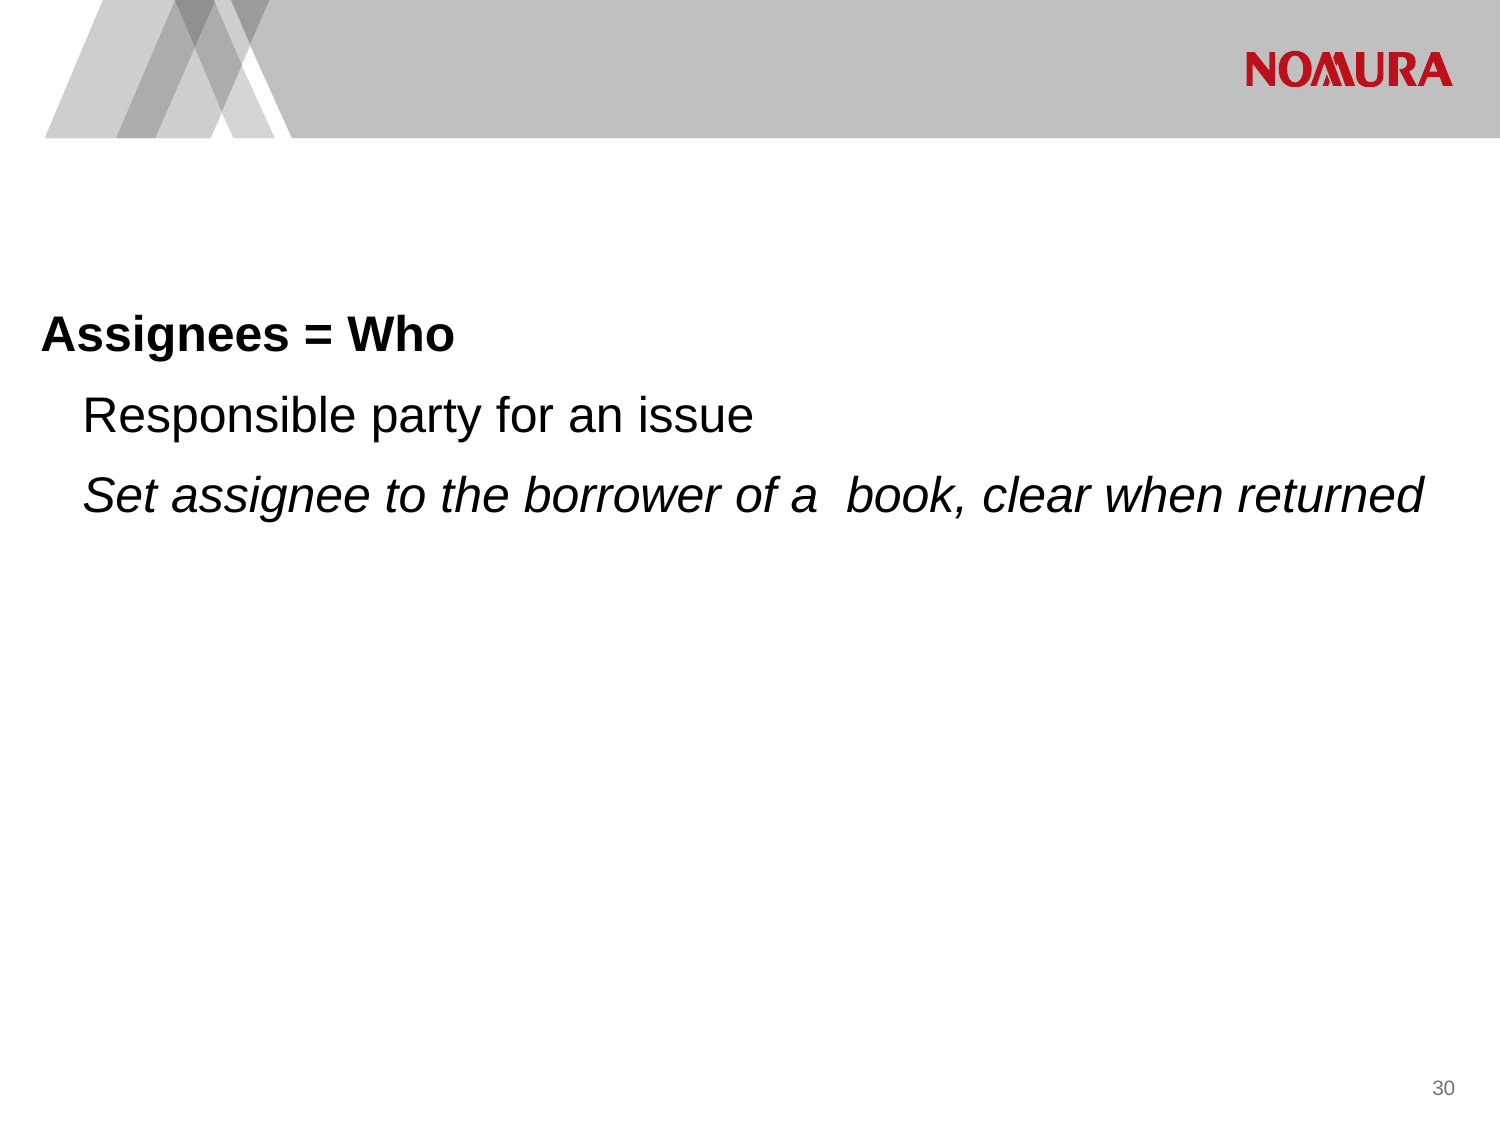

Assignees = Who
   Responsible party for an issue
   Set assignee to the borrower of a  book, clear when returned

30